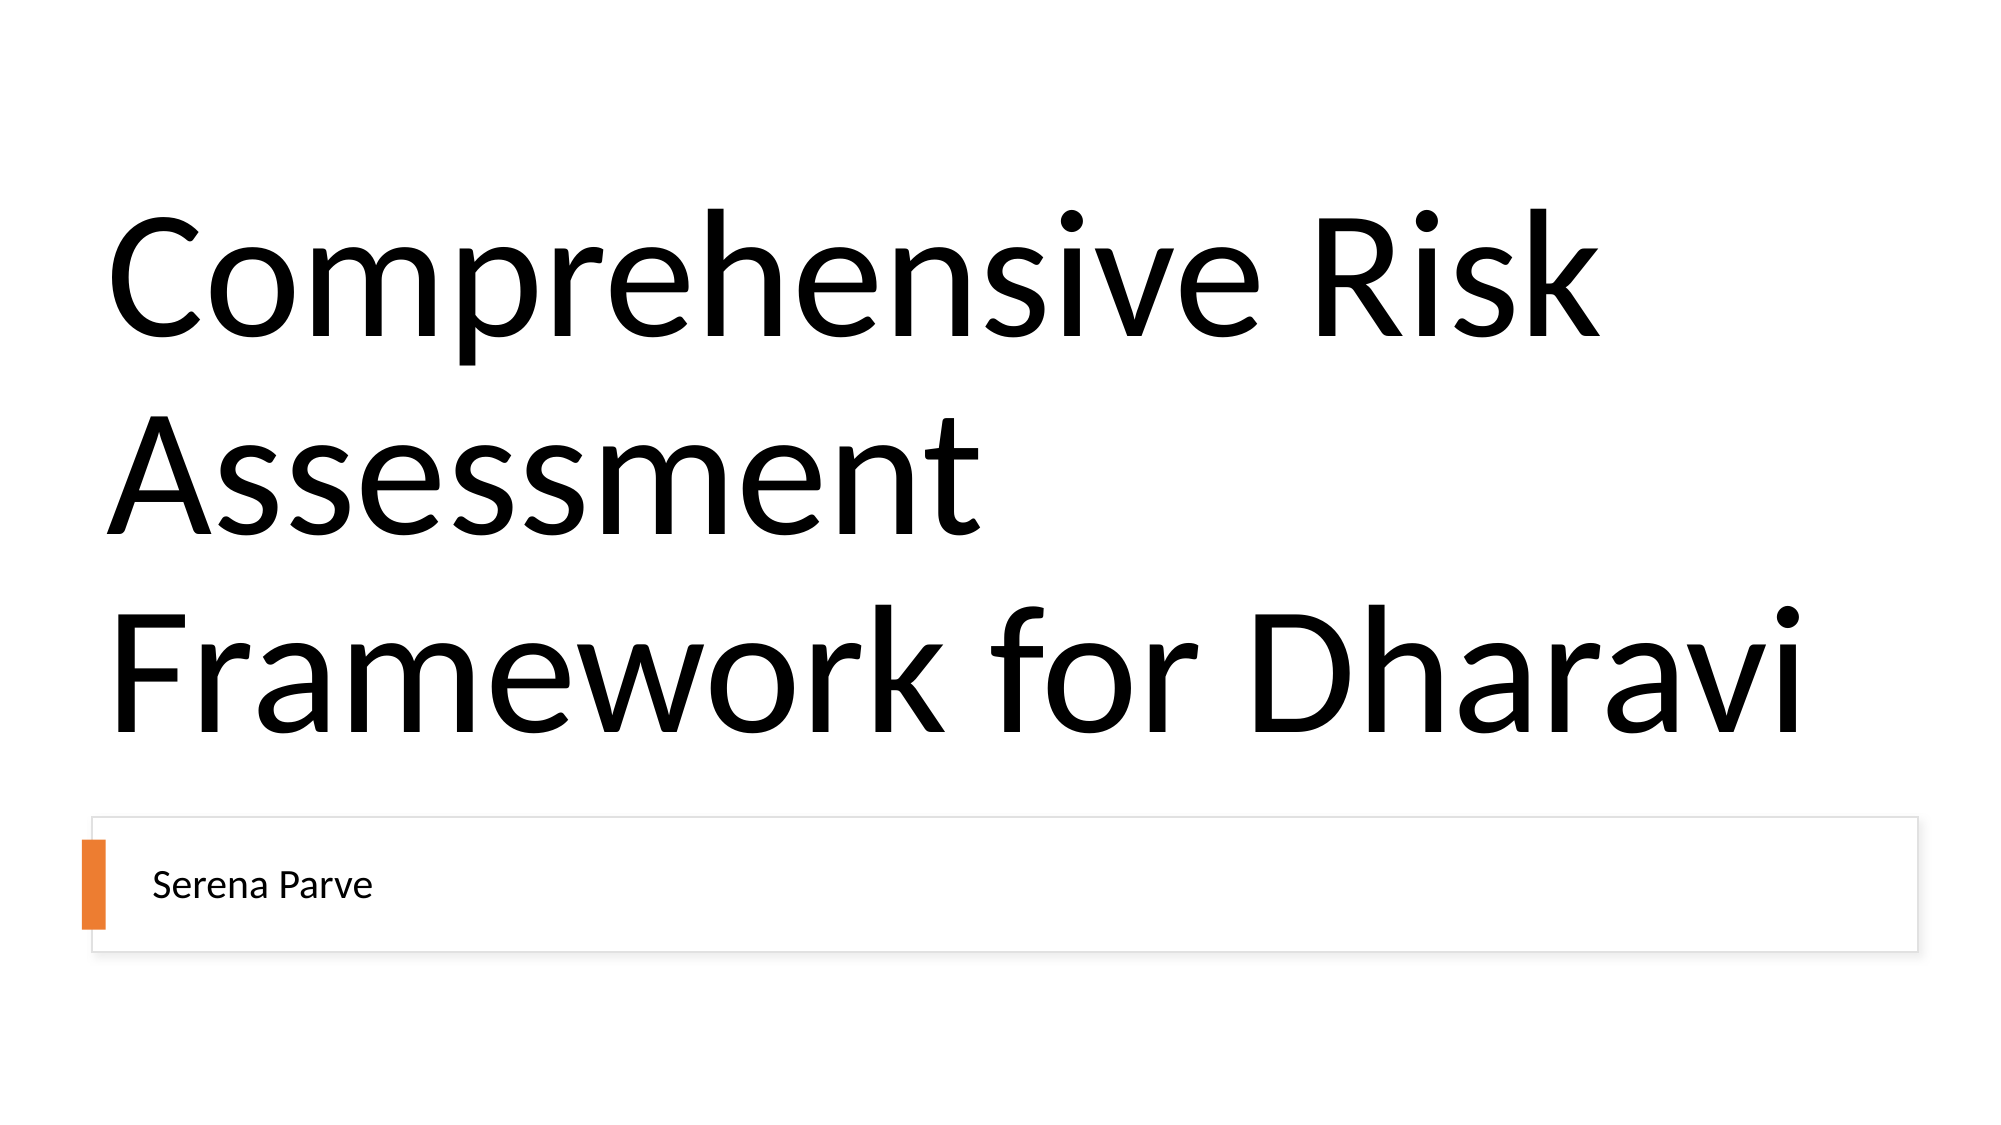

# Comprehensive Risk Assessment Framework for Dharavi

Serena Parve